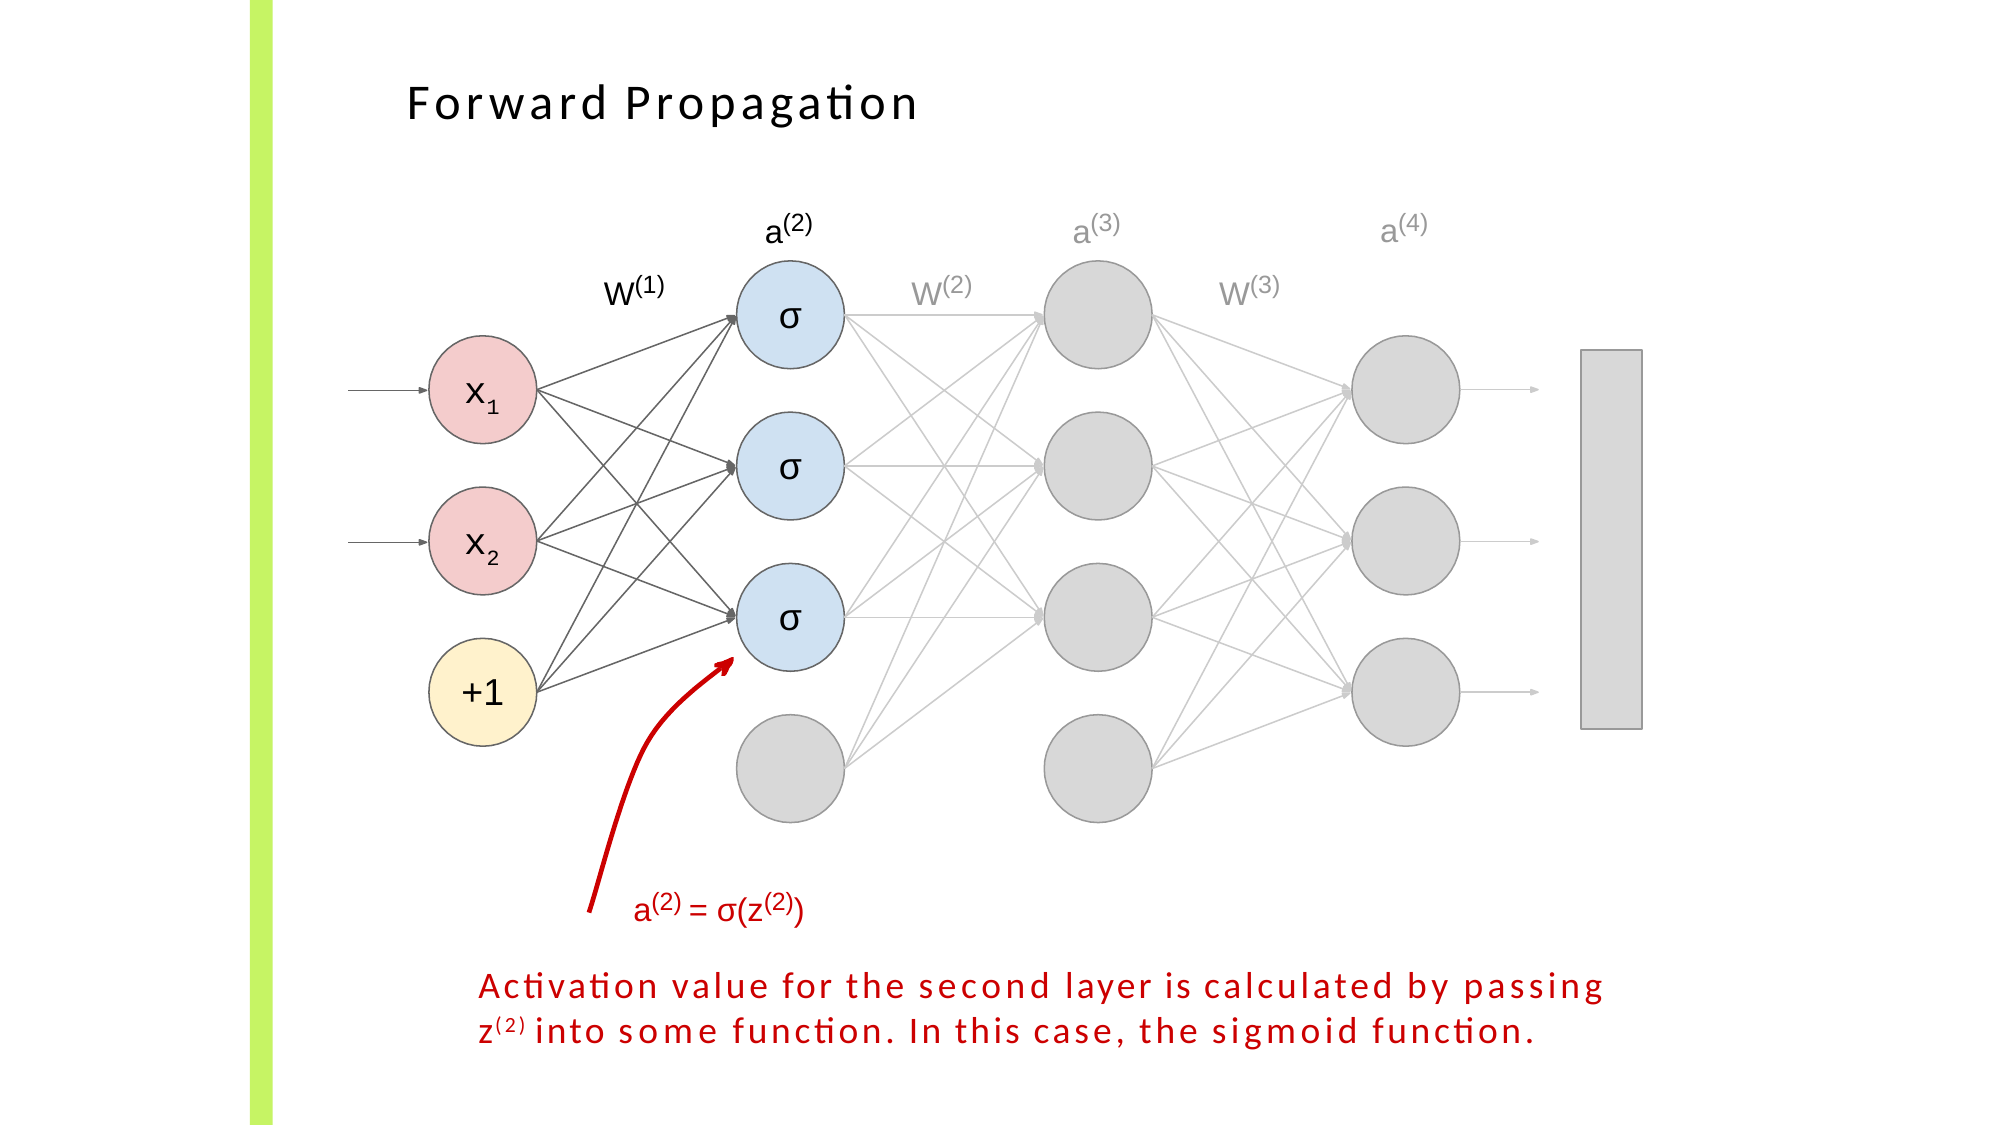

# Forward Propagation
a(4)
a(2)
a(3)
W(1)
W(2)
W(3)

σ

x1

σ

x2

σ

+1

a(2) = σ(z(2))
Activation value for the second layer is calculated by passing  z(2) into some function. In this case, the sigmoid function.